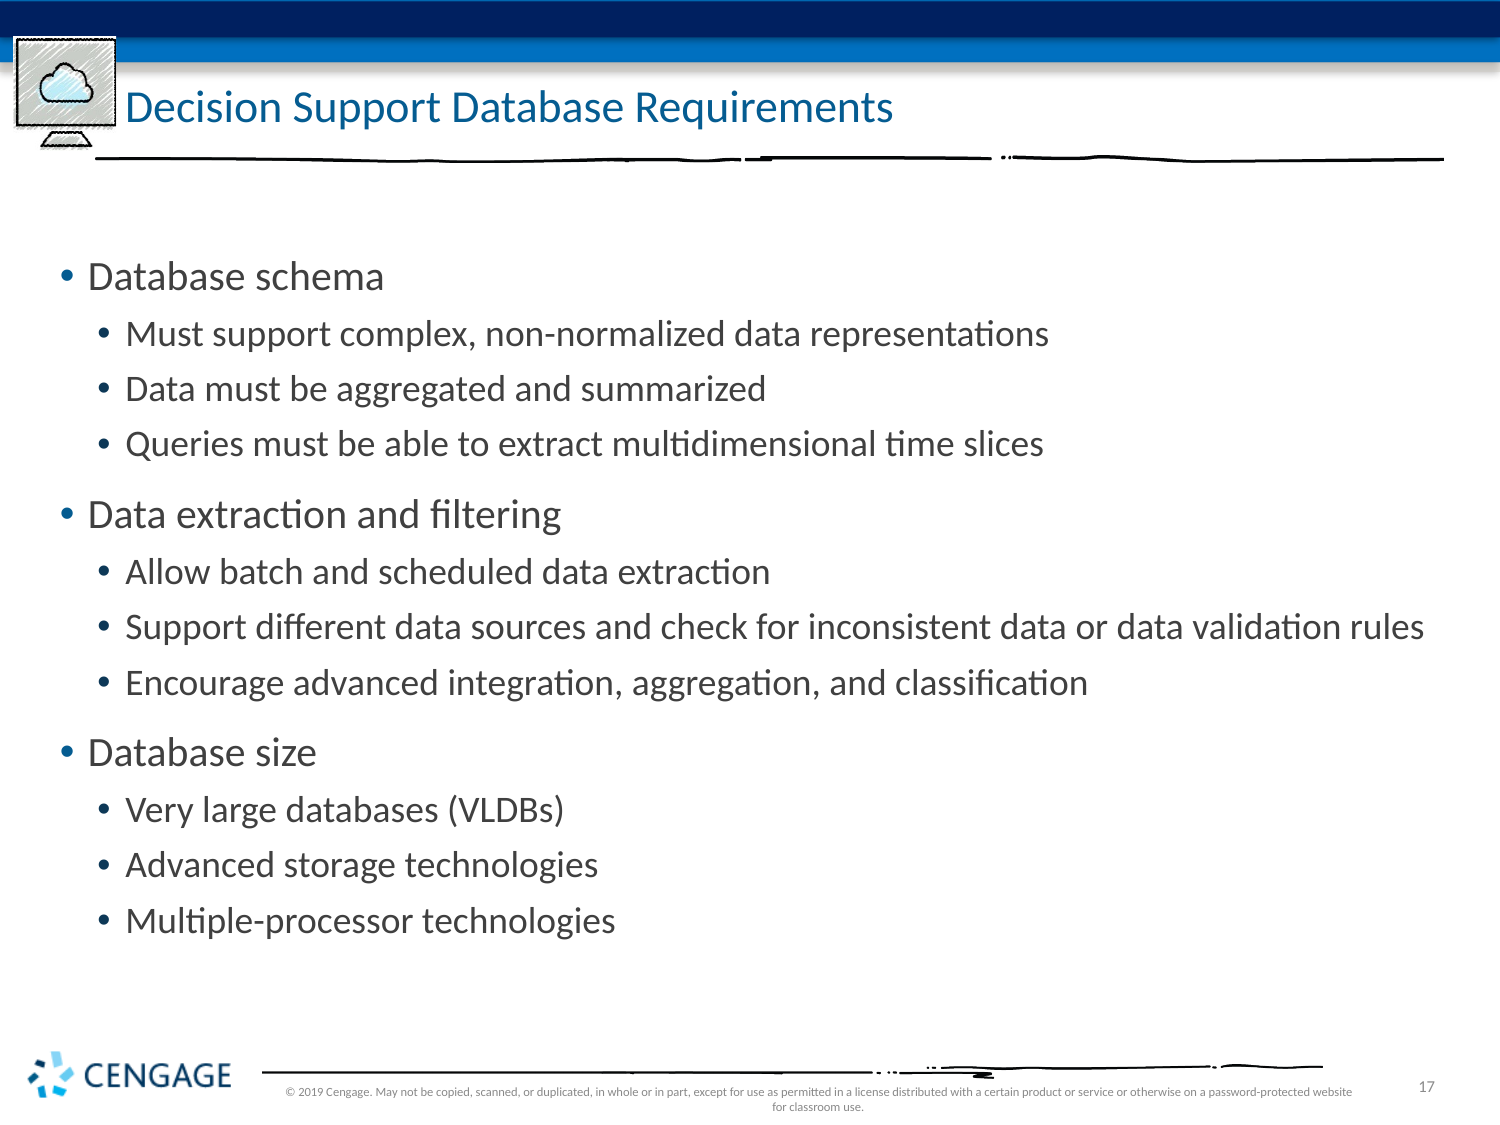

# Decision Support Database Requirements
Database schema
Must support complex, non-normalized data representations
Data must be aggregated and summarized
Queries must be able to extract multidimensional time slices
Data extraction and filtering
Allow batch and scheduled data extraction
Support different data sources and check for inconsistent data or data validation rules
Encourage advanced integration, aggregation, and classification
Database size
Very large databases (VLDBs)
Advanced storage technologies
Multiple-processor technologies

© 2019 Cengage. May not be copied, scanned, or duplicated, in whole or in part, except for use as permitted in a license distributed with a certain product or service or otherwise on a password-protected website for classroom use.